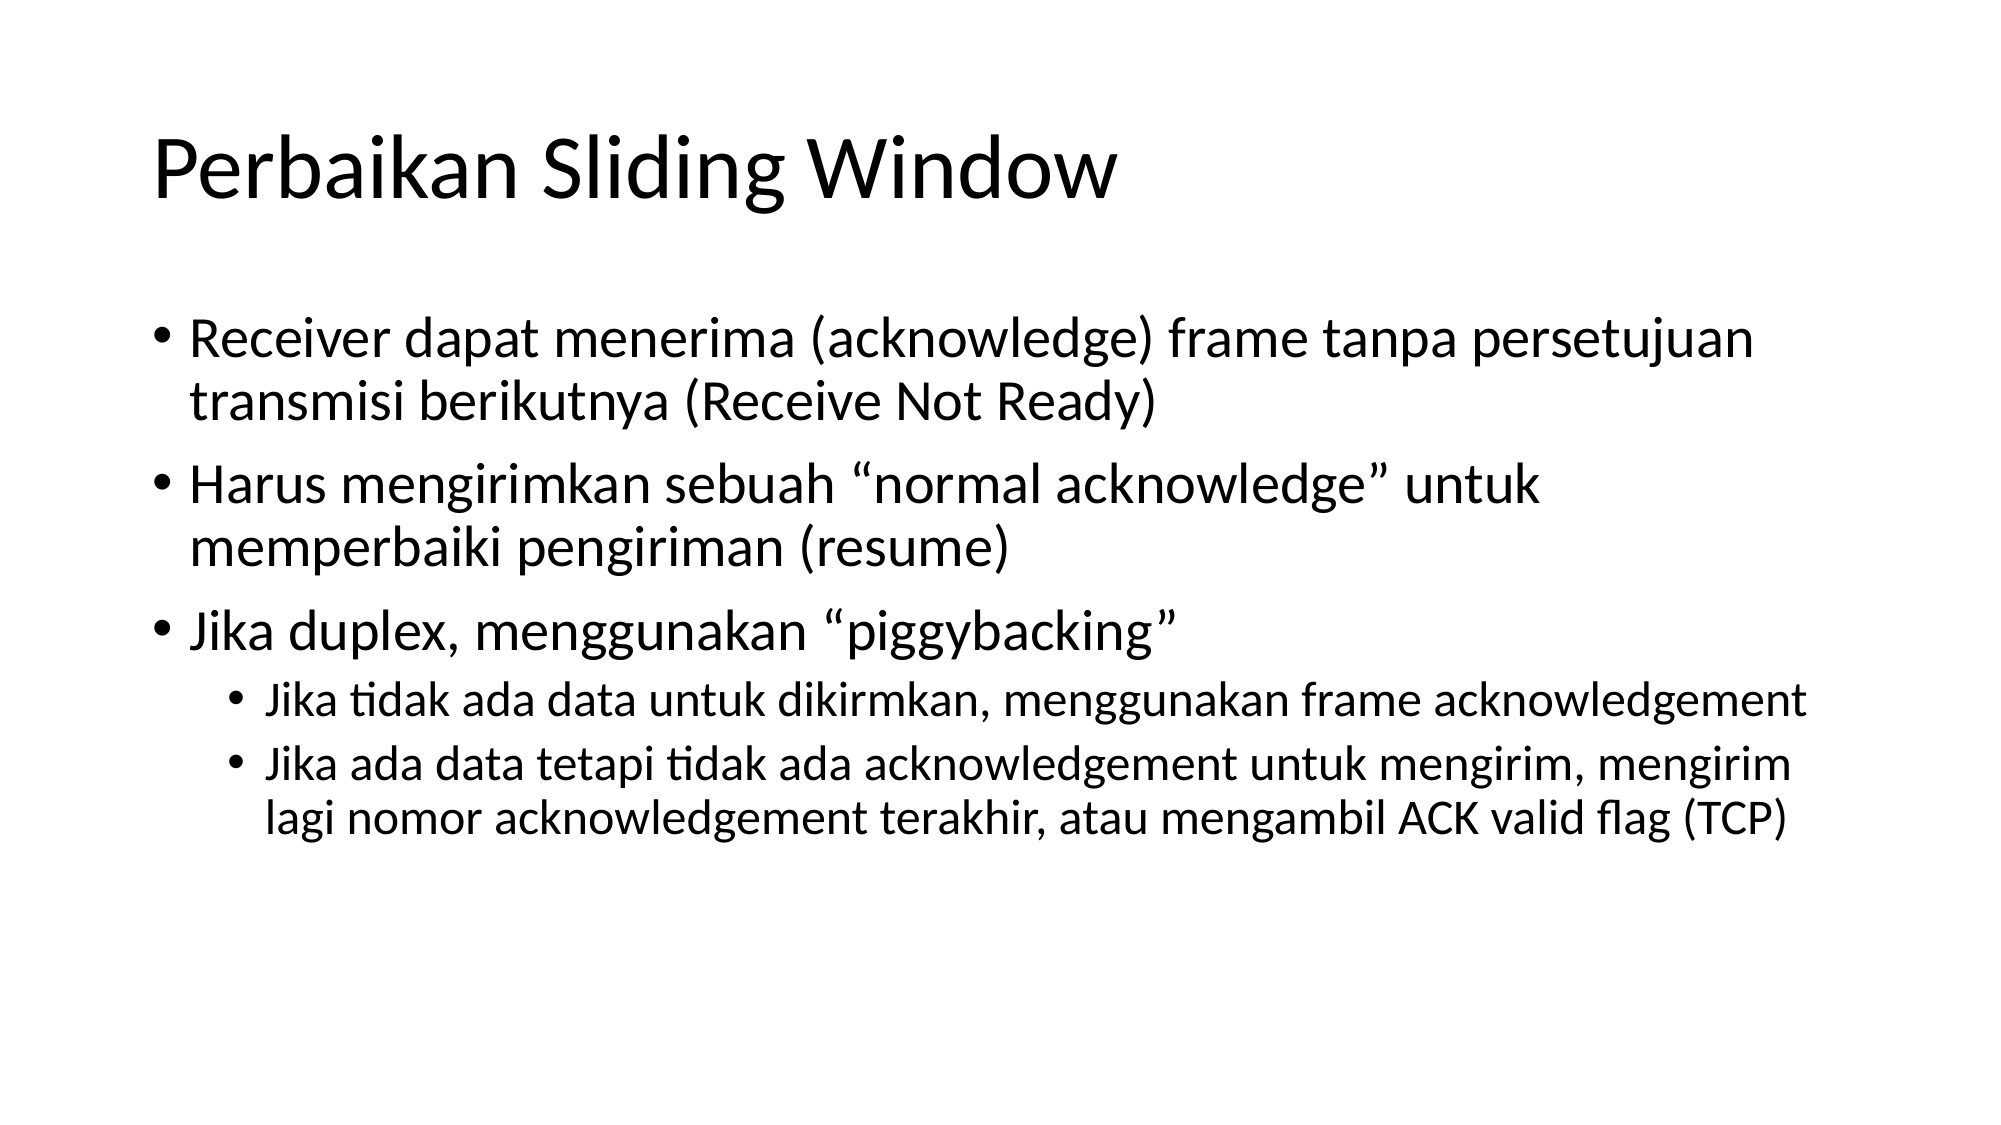

# Perbaikan Sliding Window
Receiver dapat menerima (acknowledge) frame tanpa persetujuan transmisi berikutnya (Receive Not Ready)
Harus mengirimkan sebuah “normal acknowledge” untuk memperbaiki pengiriman (resume)
Jika duplex, menggunakan “piggybacking”
Jika tidak ada data untuk dikirmkan, menggunakan frame acknowledgement
Jika ada data tetapi tidak ada acknowledgement untuk mengirim, mengirim lagi nomor acknowledgement terakhir, atau mengambil ACK valid flag (TCP)